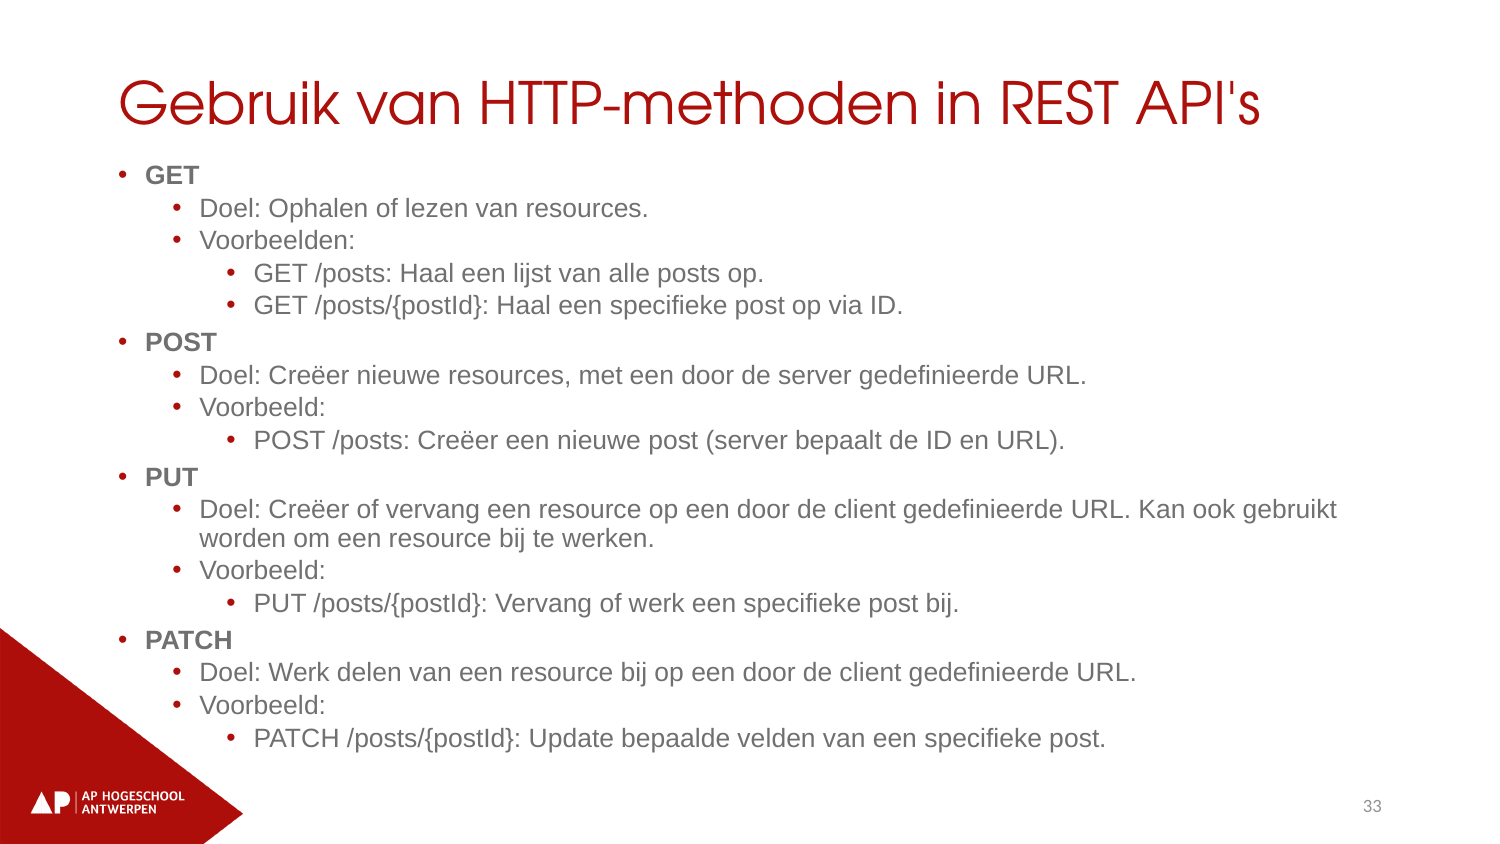

# Gebruik van HTTP-methoden in REST API's
GET
Doel: Ophalen of lezen van resources.
Voorbeelden:
GET /posts: Haal een lijst van alle posts op.
GET /posts/{postId}: Haal een specifieke post op via ID.
POST
Doel: Creëer nieuwe resources, met een door de server gedefinieerde URL.
Voorbeeld:
POST /posts: Creëer een nieuwe post (server bepaalt de ID en URL).
PUT
Doel: Creëer of vervang een resource op een door de client gedefinieerde URL. Kan ook gebruikt worden om een resource bij te werken.
Voorbeeld:
PUT /posts/{postId}: Vervang of werk een specifieke post bij.
PATCH
Doel: Werk delen van een resource bij op een door de client gedefinieerde URL.
Voorbeeld:
PATCH /posts/{postId}: Update bepaalde velden van een specifieke post.
33